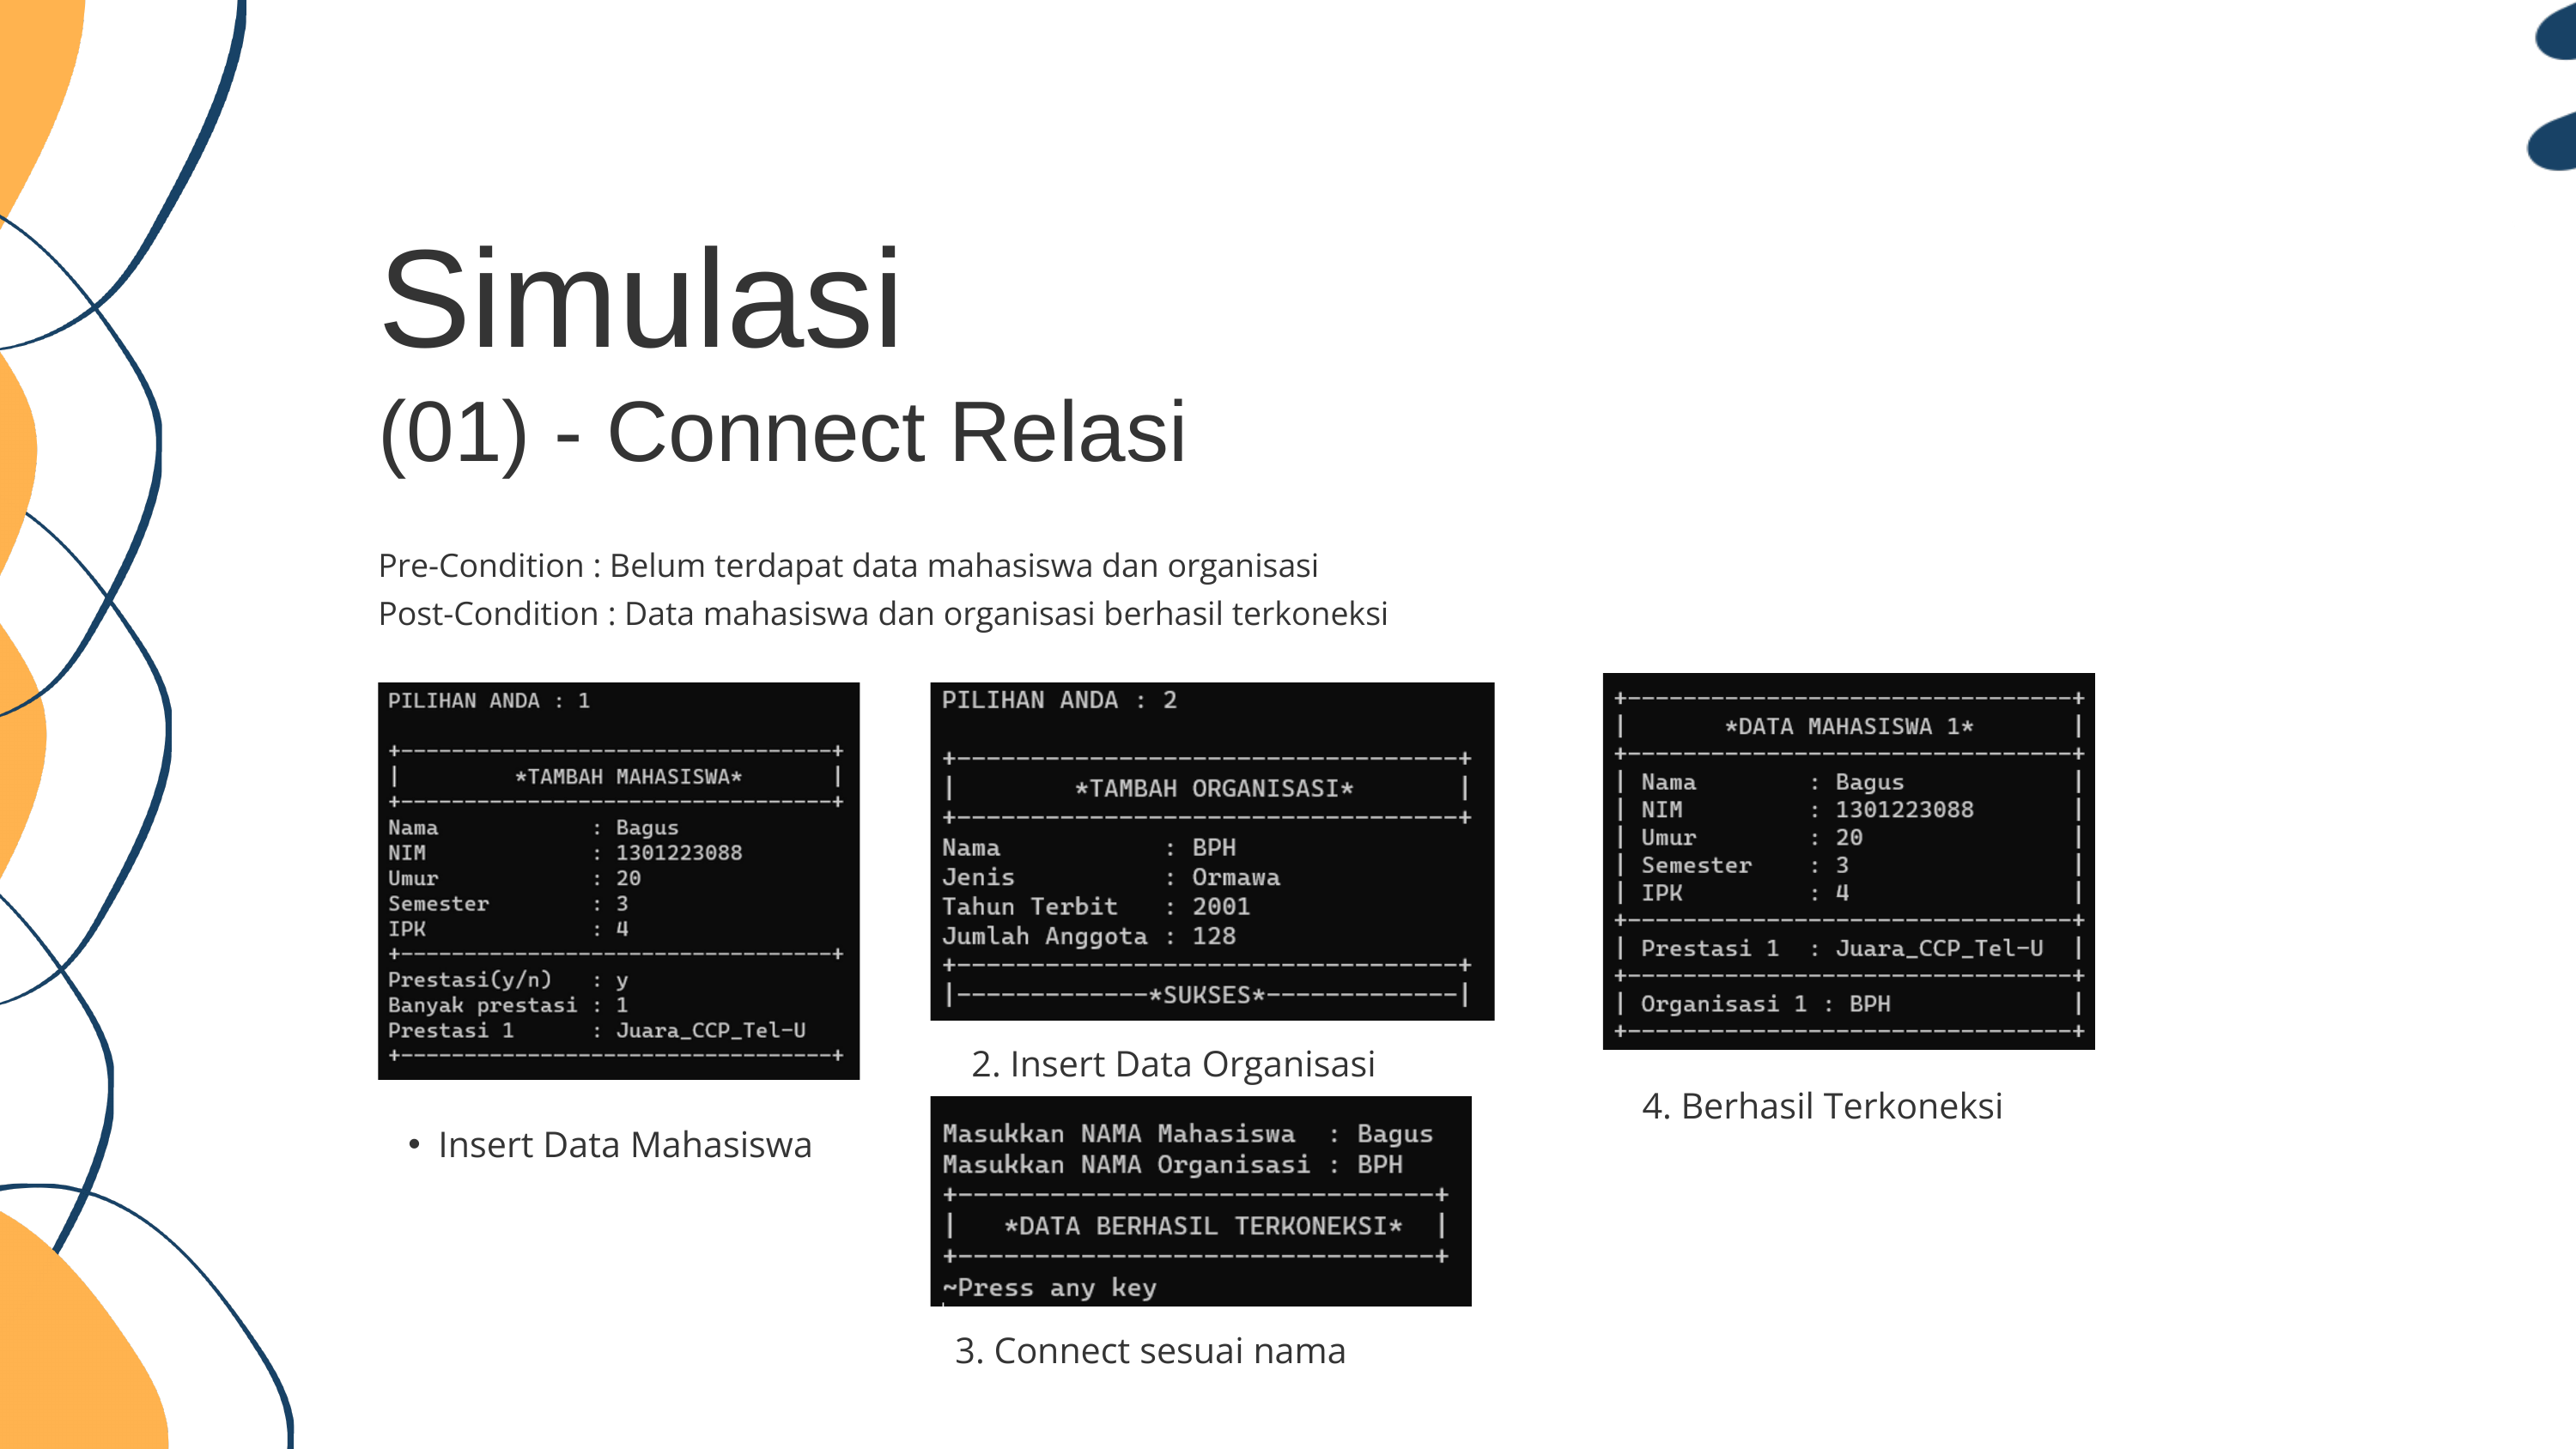

Simulasi
(01) - Connect Relasi

Pre-Condition : Belum terdapat data mahasiswa dan organisasi
Post-Condition : Data mahasiswa dan organisasi berhasil terkoneksi

2. Insert Data Organisasi
4. Berhasil Terkoneksi

Insert Data Mahasiswa
3. Connect sesuai nama